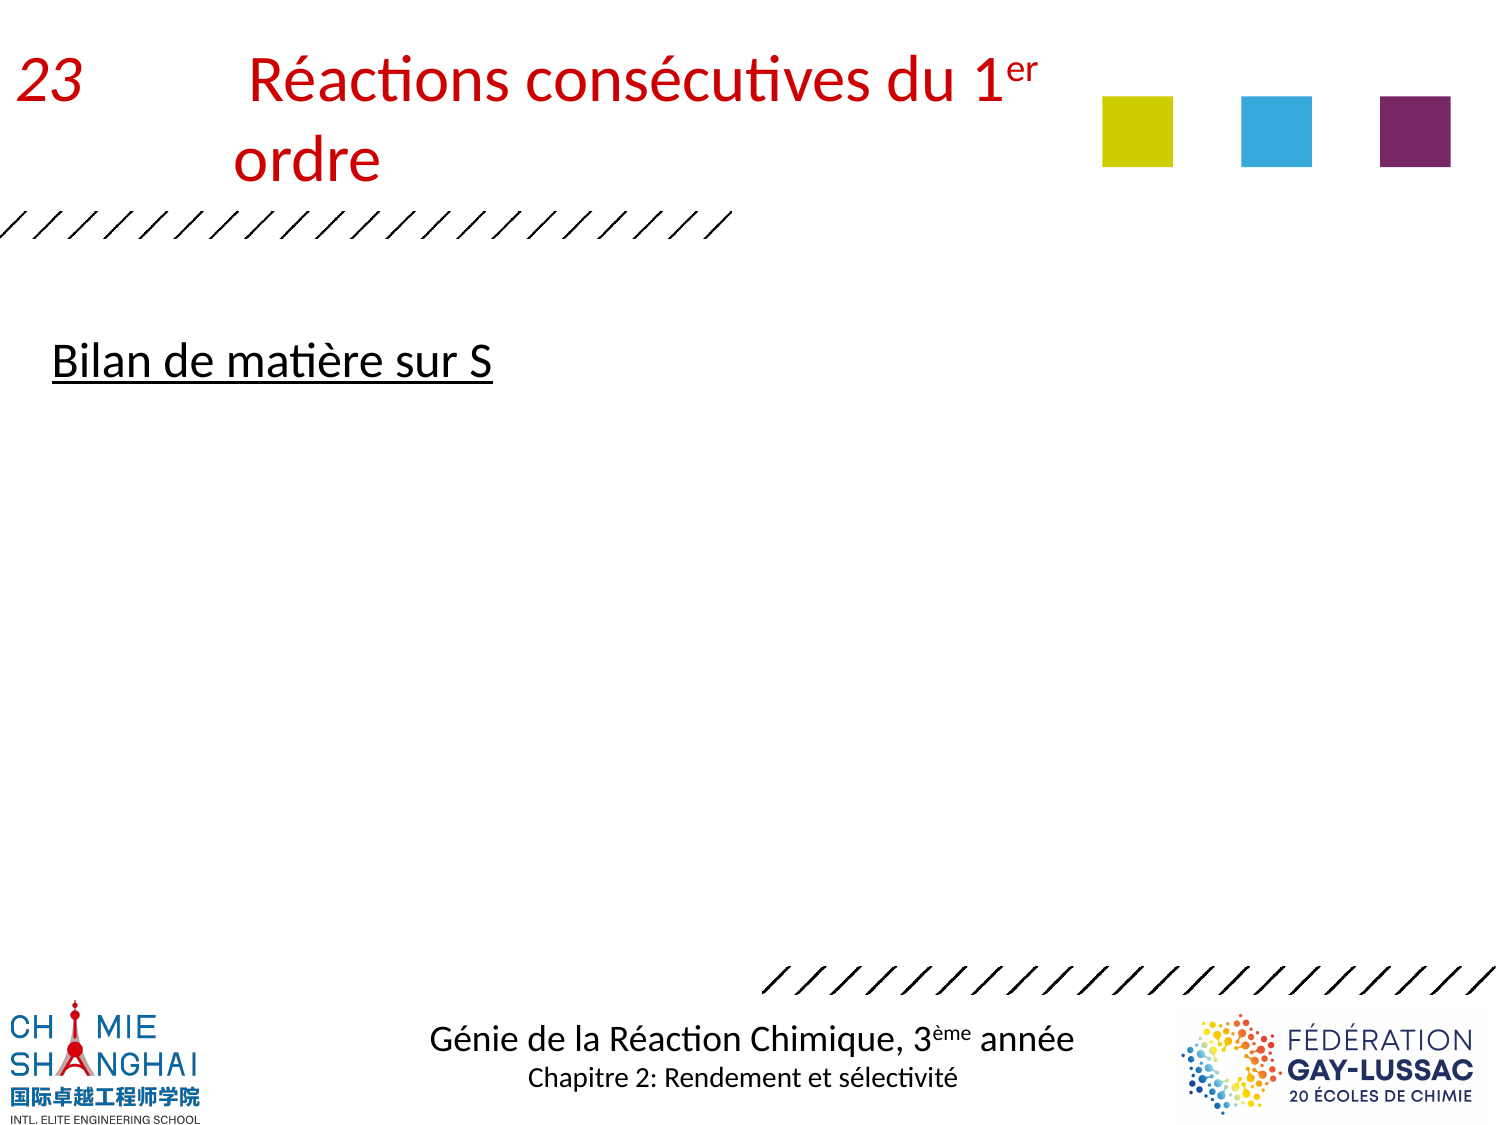

23	 Réactions consécutives du 1er ordre
Bilan de matière sur S